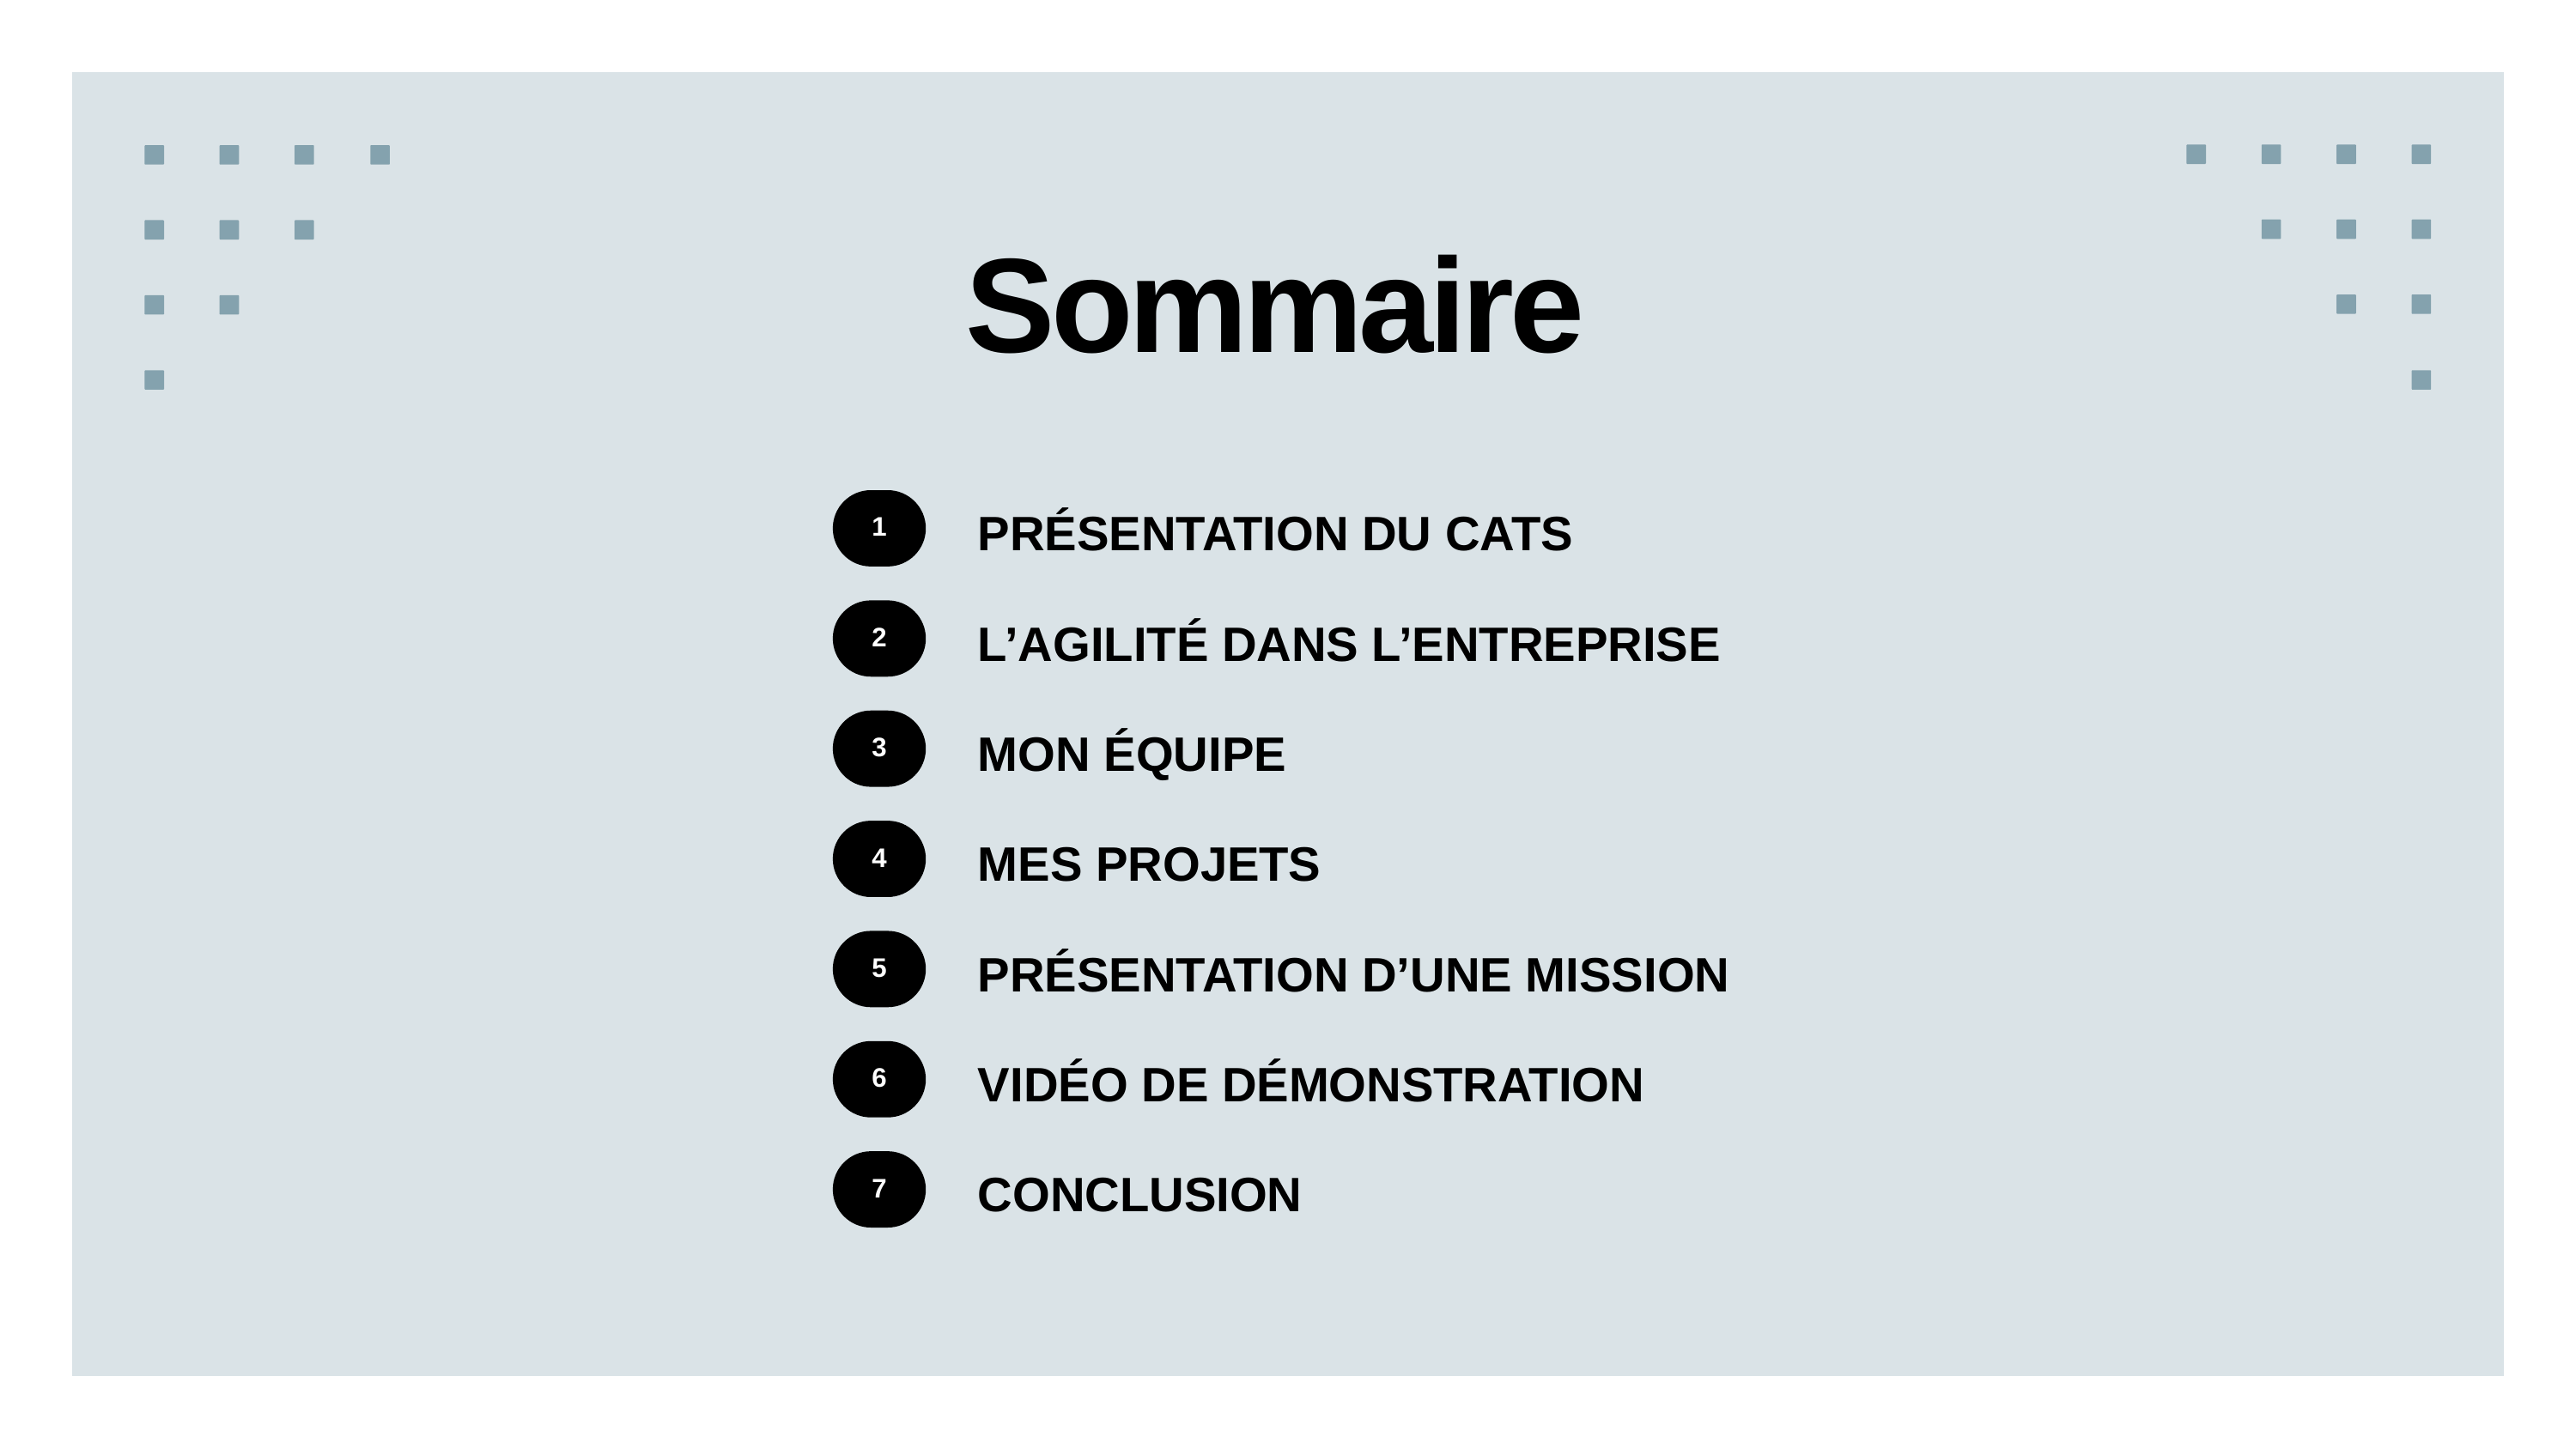

Sommaire

1
PRÉSENTATION DU CATS

2
L’AGILITÉ DANS L’ENTREPRISE

3
MON ÉQUIPE

4
MES PROJETS

5
PRÉSENTATION D’UNE MISSION

6
VIDÉO DE DÉMONSTRATION

7
CONCLUSION